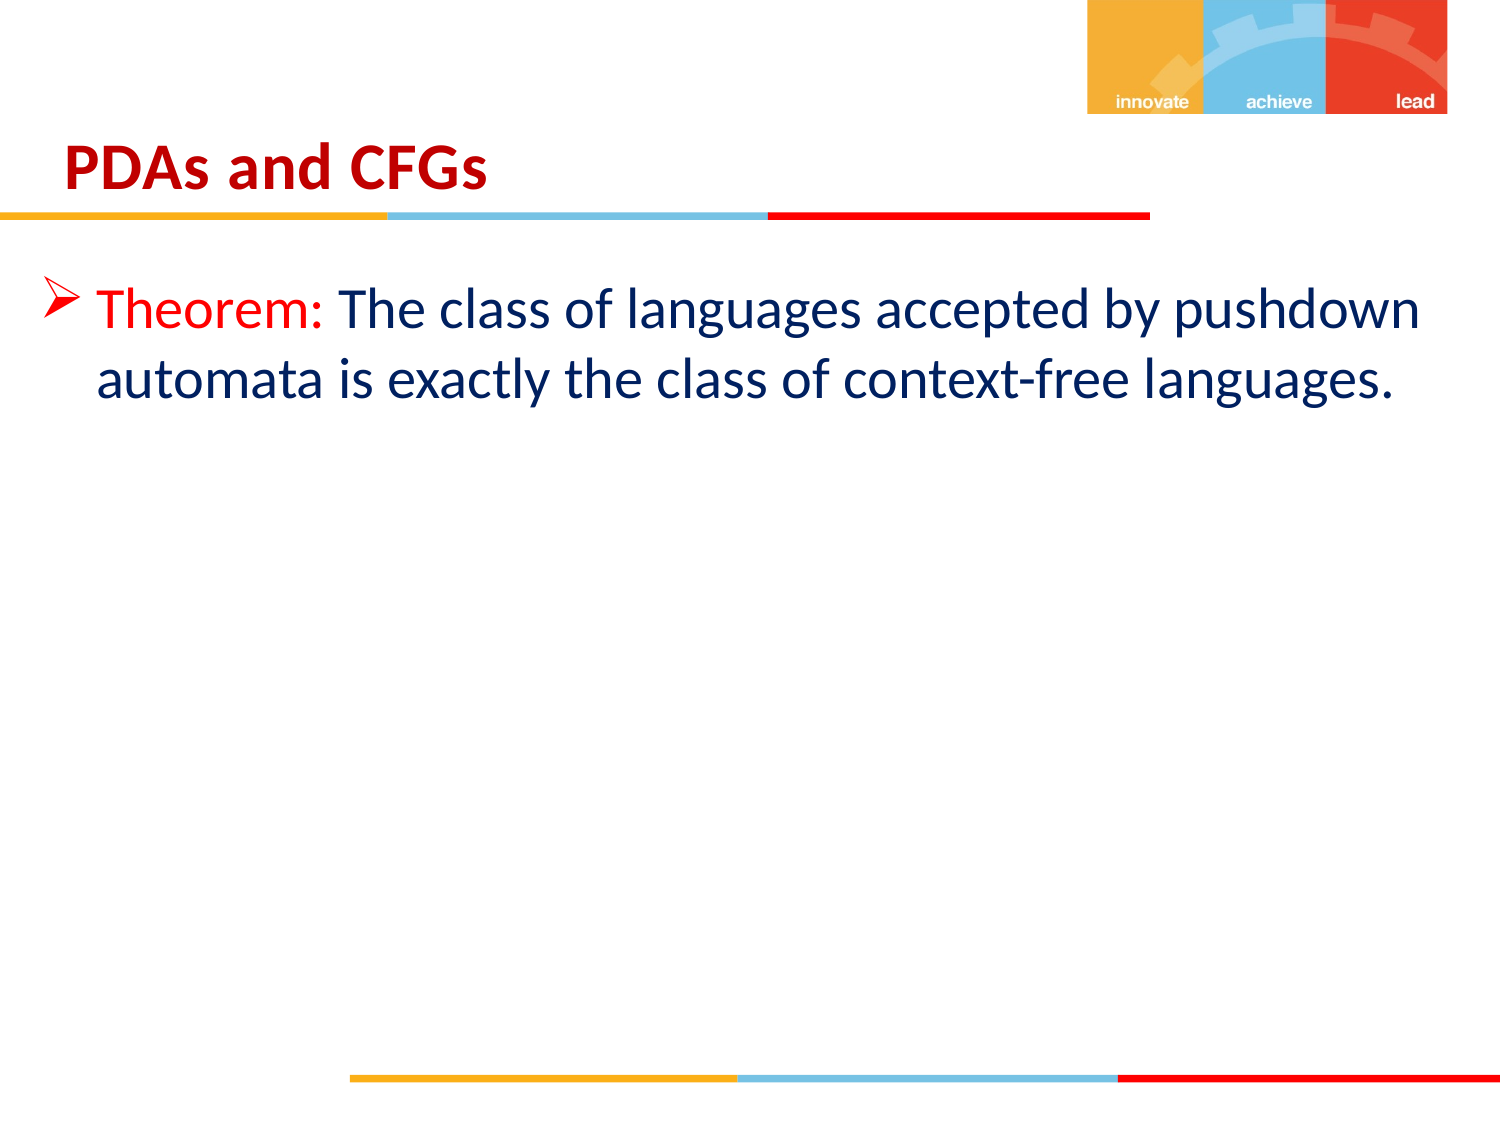

# PDAs and CFGs
Theorem: The class of languages accepted by pushdown automata is exactly the class of context-free languages.